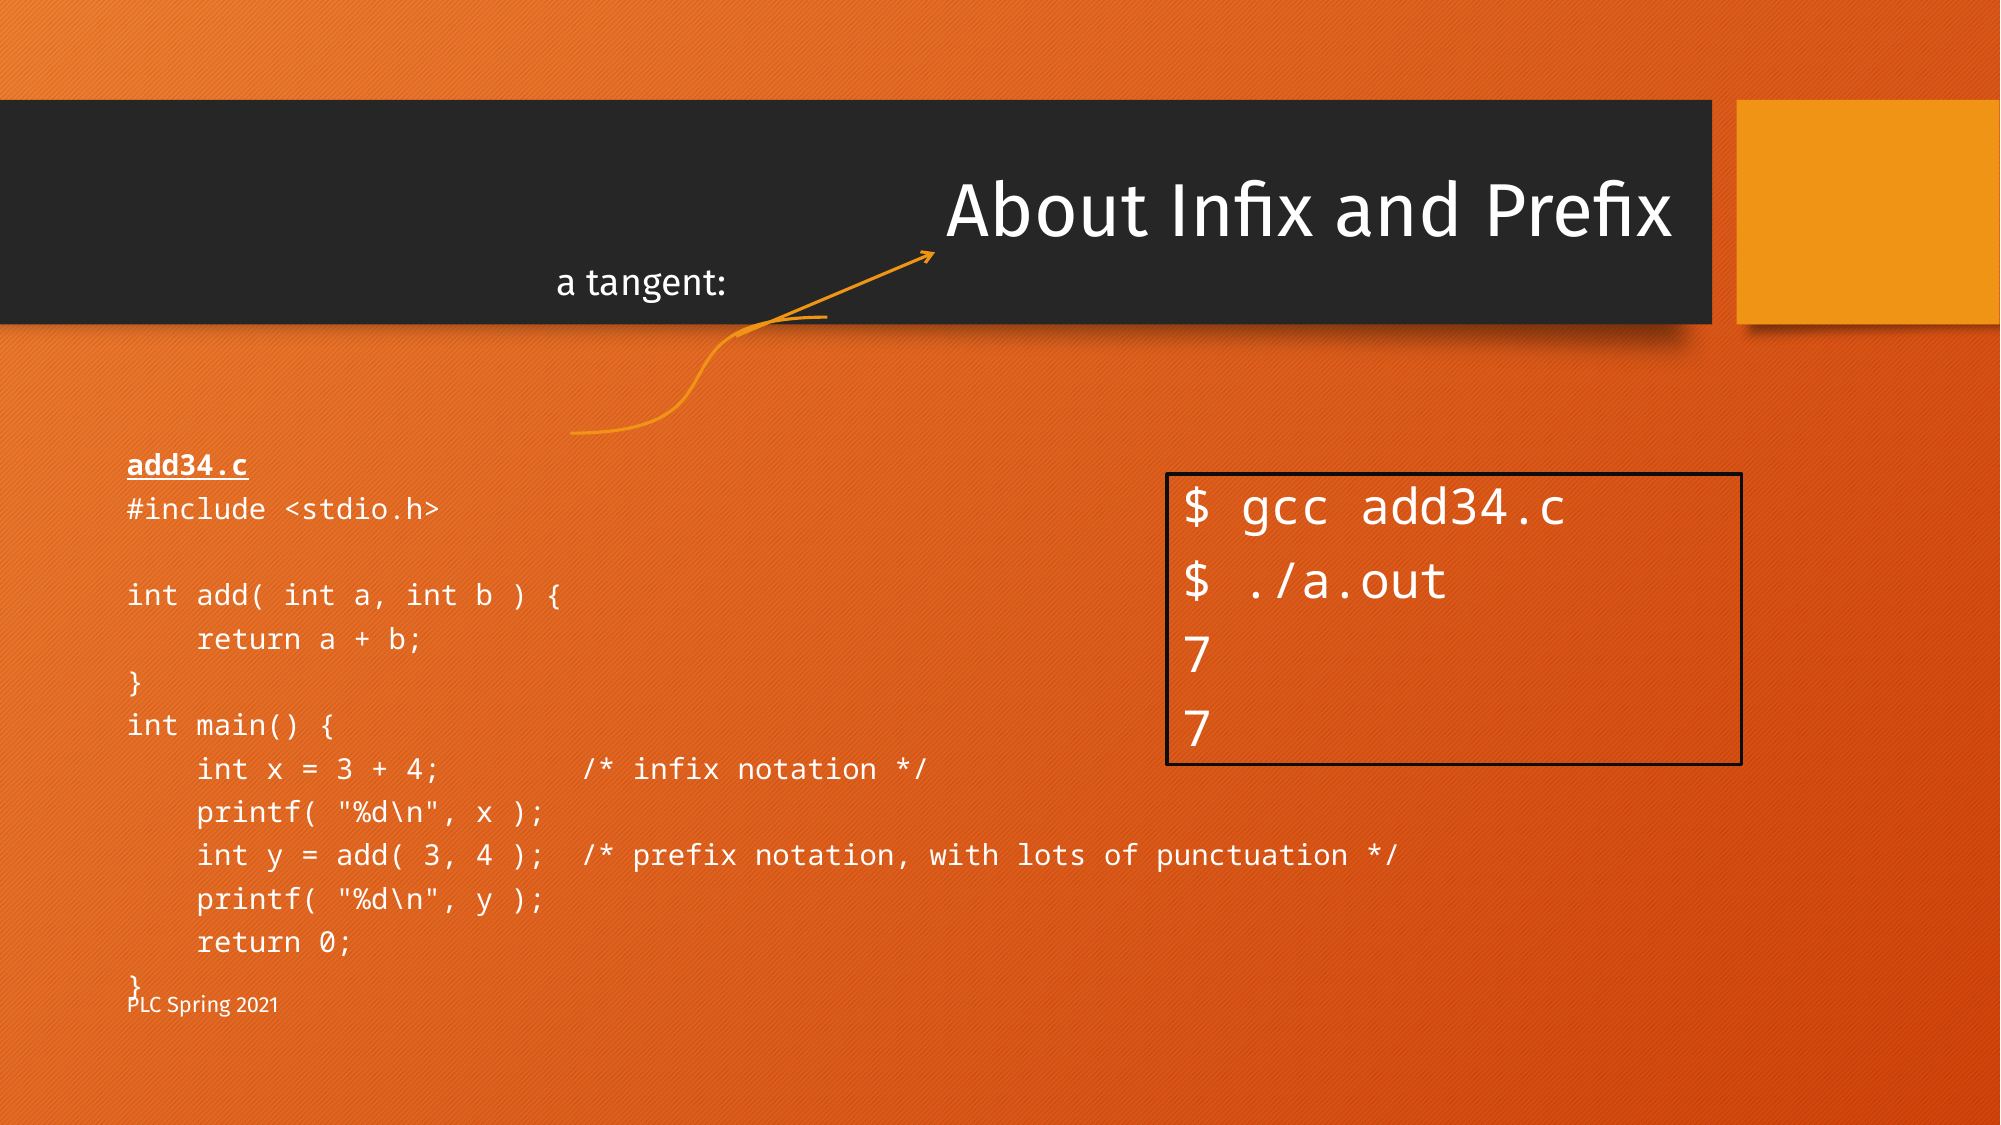

# About Infix and Prefix
a tangent:
add34.c
#include <stdio.h>

int add( int a, int b ) {
    return a + b;
}
int main() {
    int x = 3 + 4;        /* infix notation */
    printf( "%d\n", x );
    int y = add( 3, 4 );  /* prefix notation, with lots of punctuation */
    printf( "%d\n", y );
    return 0;
}

$ gcc add34.c
$ ./a.out
7
7
PLC Spring 2021